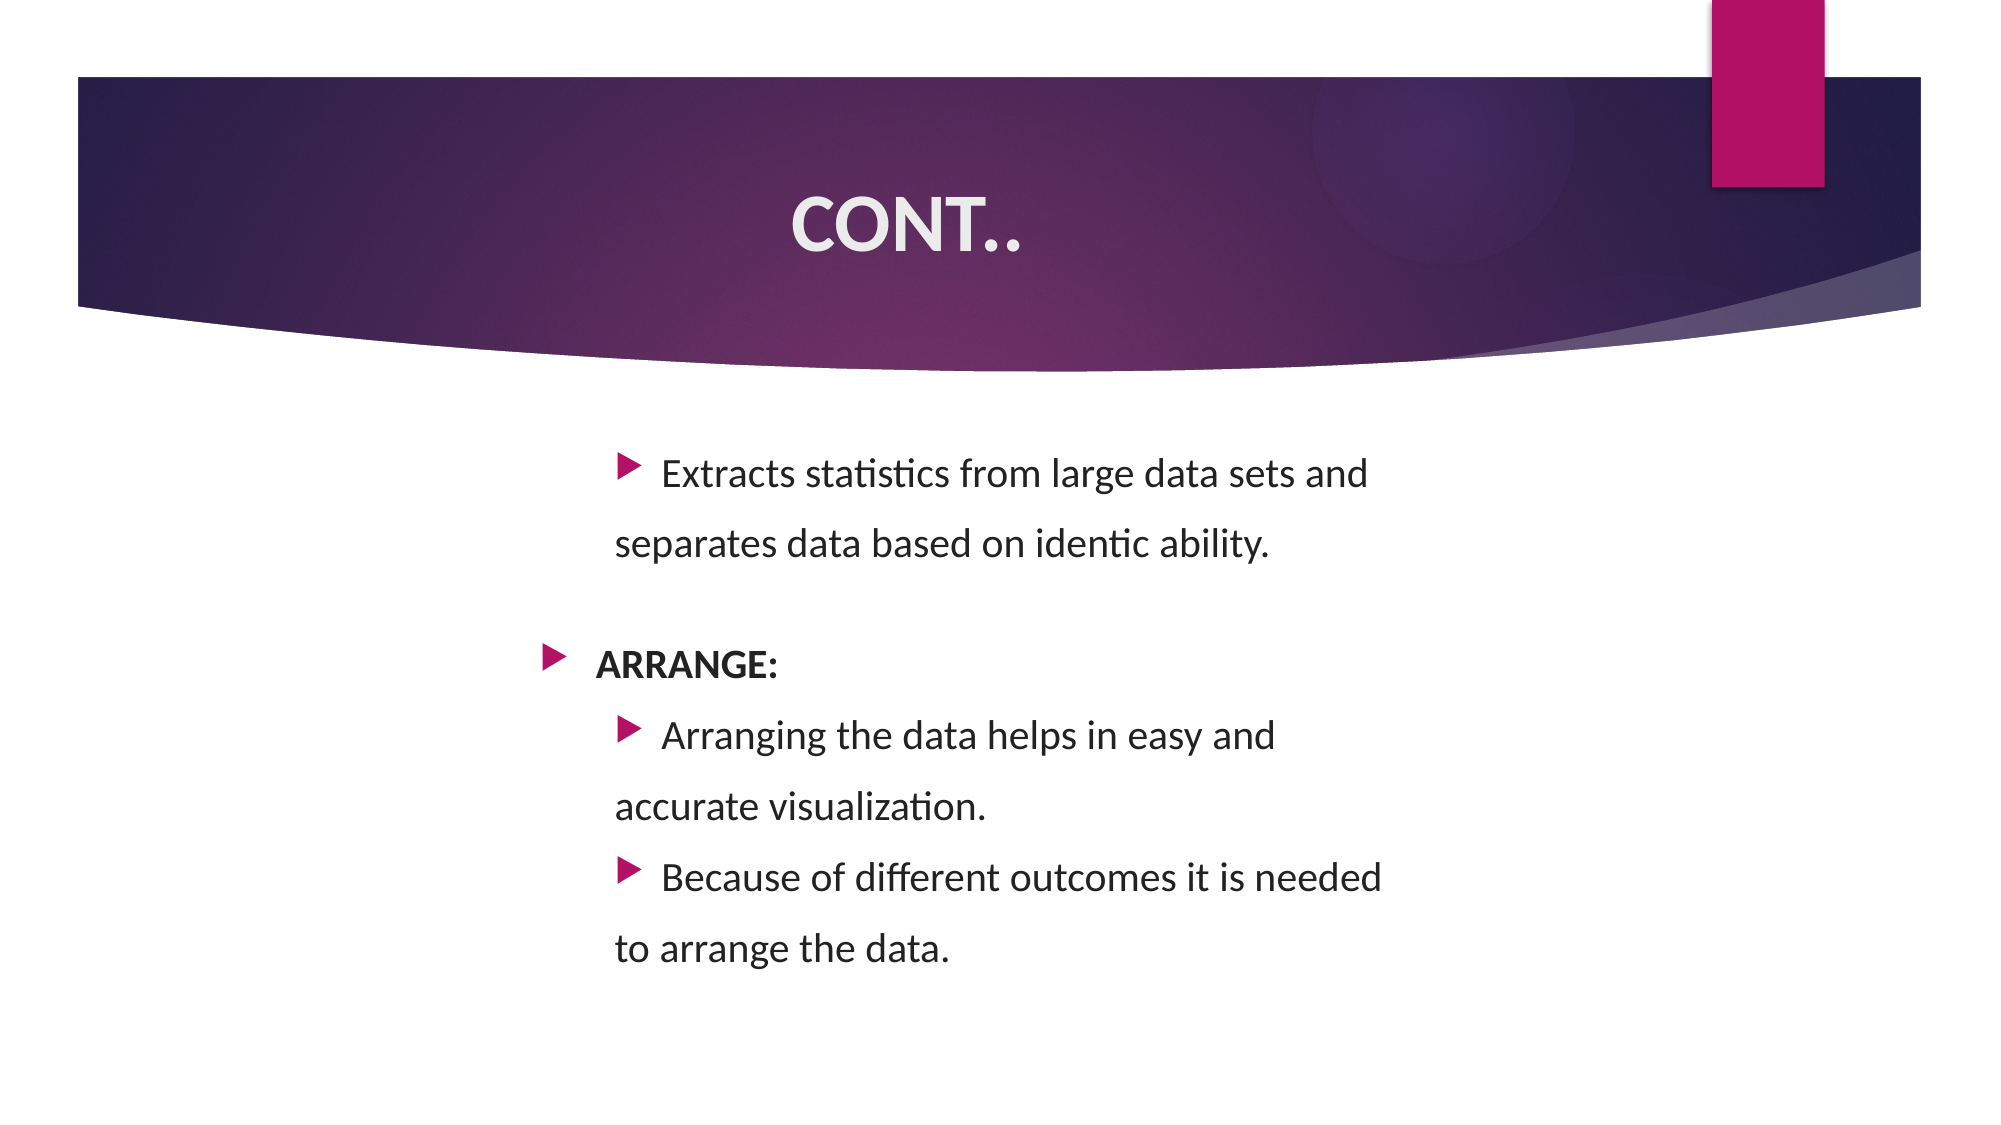

# CONT..
Extracts statistics from large data sets and
separates data based on identic ability.
ARRANGE:
Arranging the data helps in easy and
accurate visualization.
Because of different outcomes it is needed
to arrange the data.